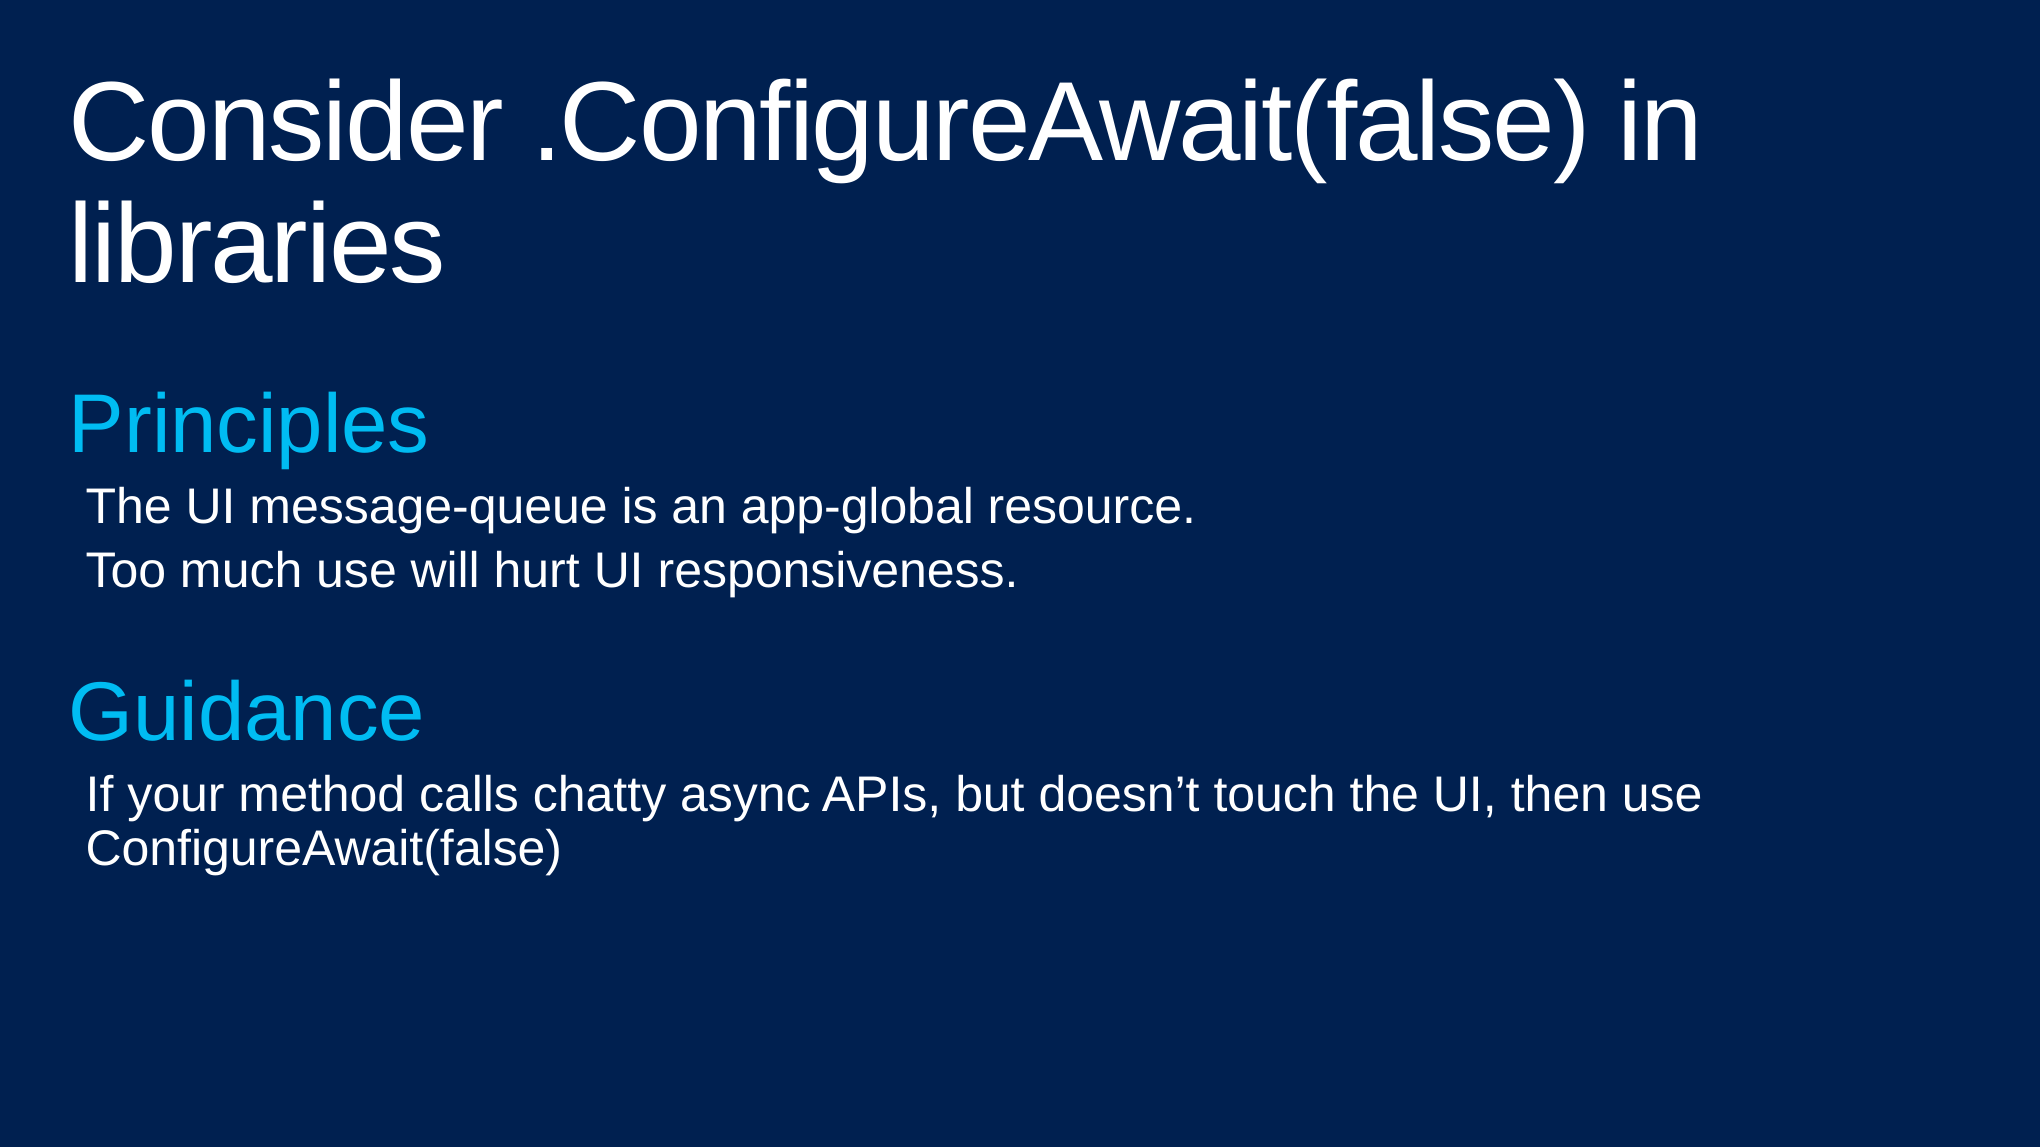

# Consider .ConfigureAwait(false) in libraries

Principles
The UI message-queue is an app-global resource.
Too much use will hurt UI responsiveness.
Guidance
If your method calls chatty async APIs, but doesn’t touch the UI, then use ConfigureAwait(false)